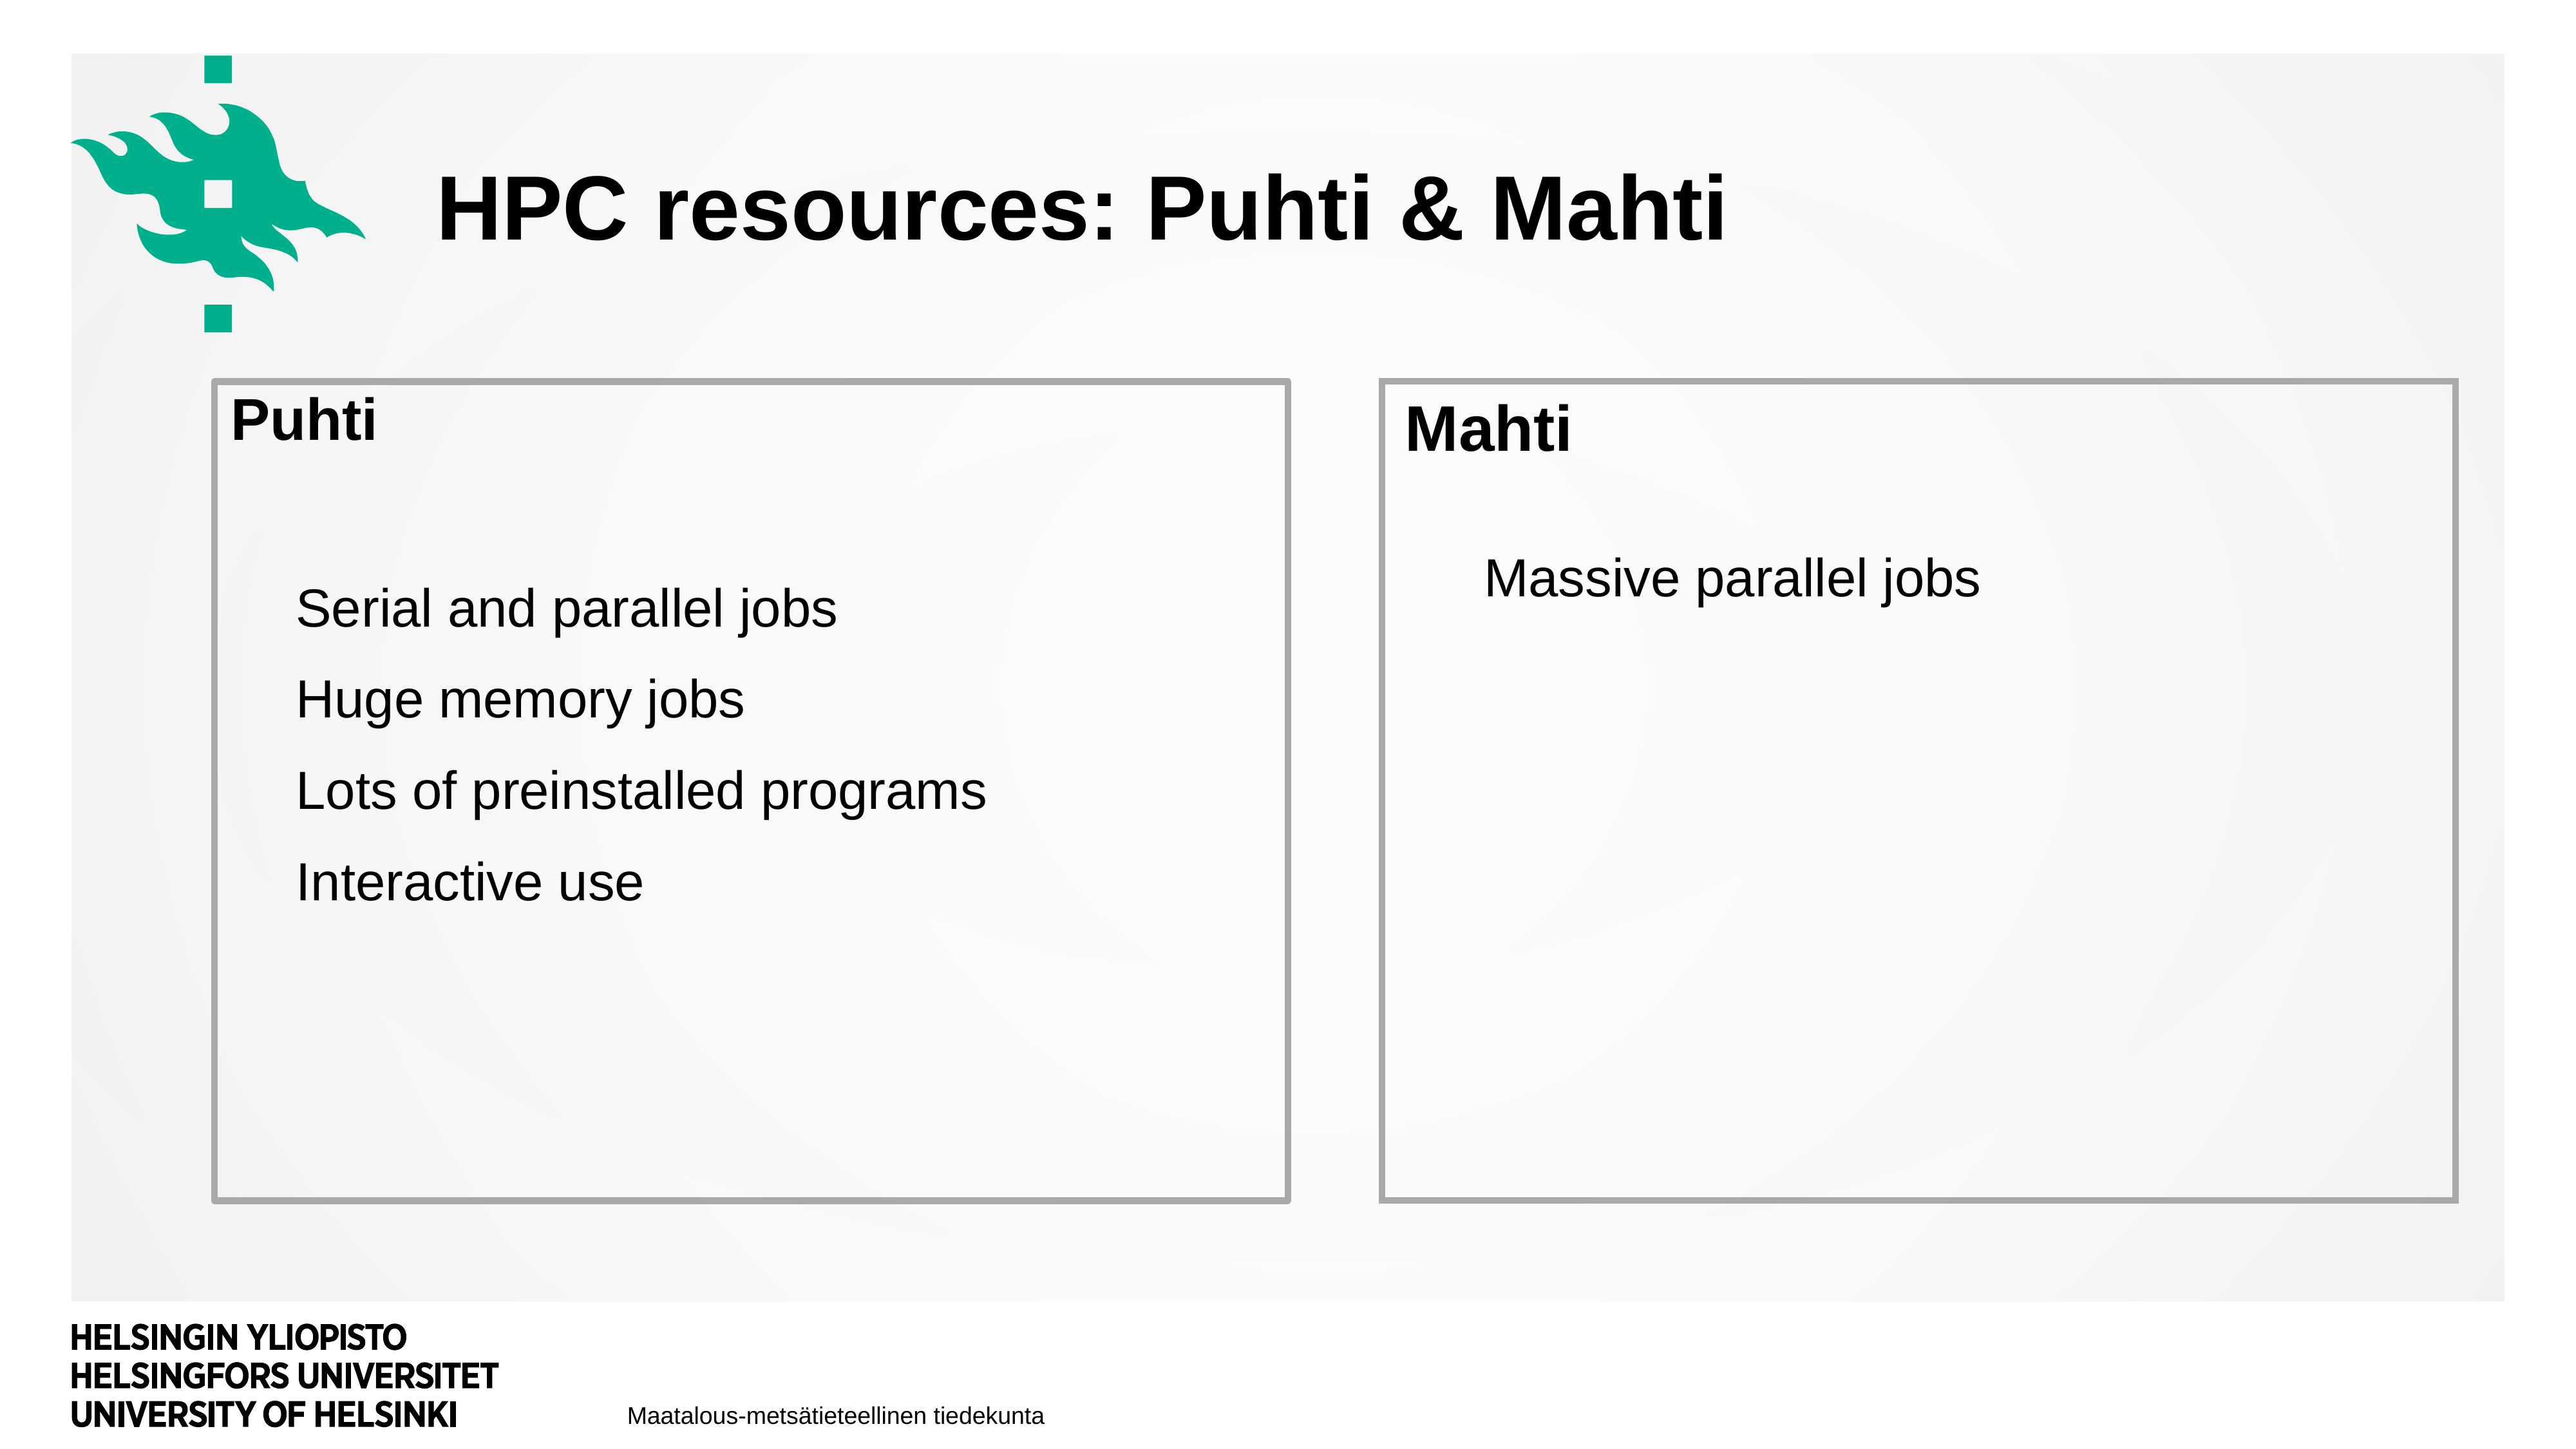

# HPC resources: Puhti & Mahti
 Puhti

Serial and parallel jobs
Huge memory jobs
Lots of preinstalled programs
Interactive use
 Mahti
	Massive parallel jobs